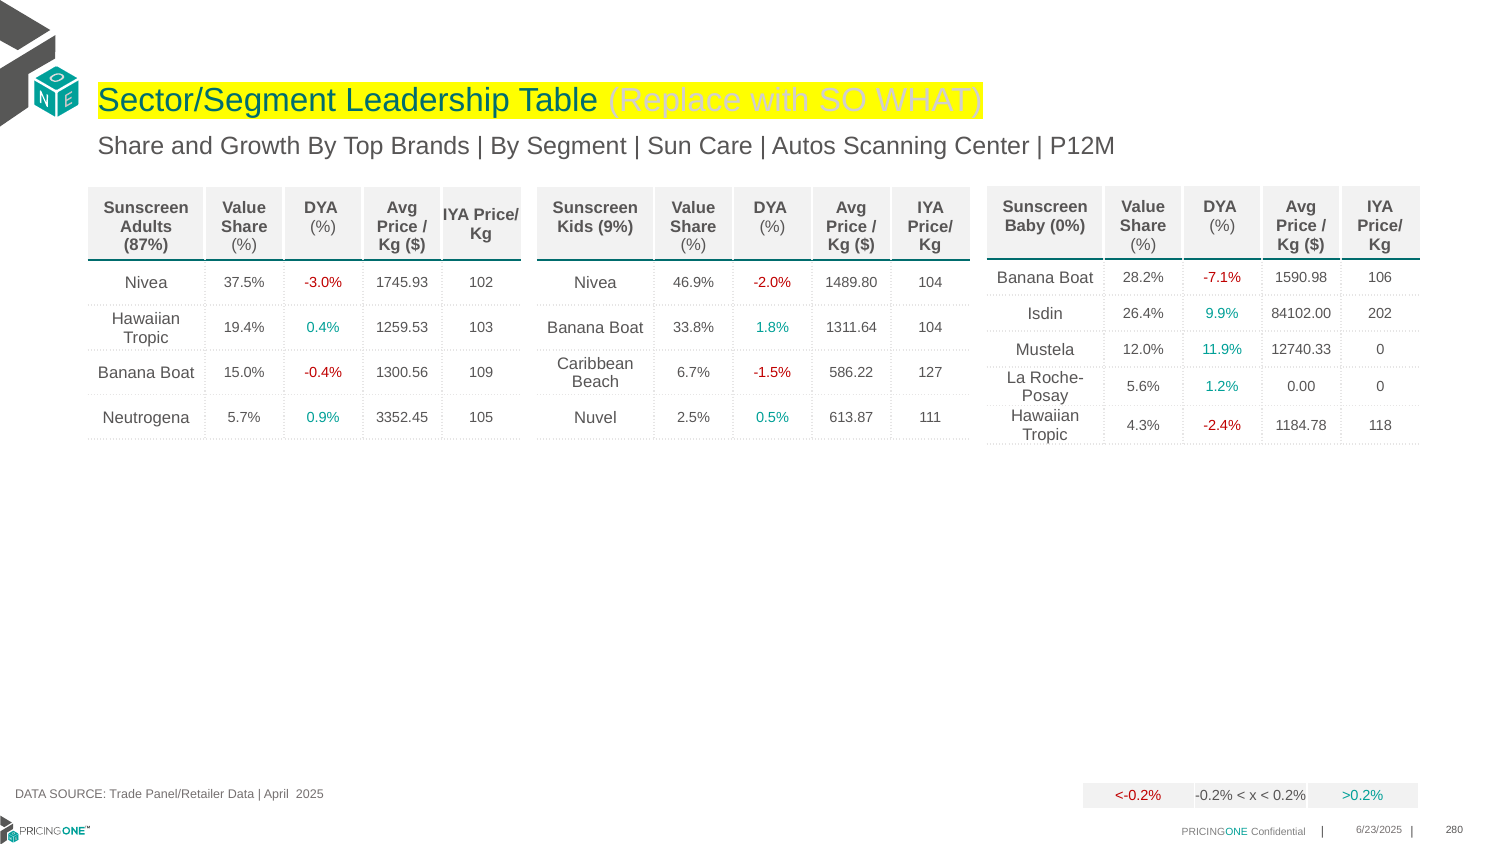

# Sector/Segment Leadership Table (Replace with SO WHAT)
Share and Growth By Top Brands | By Segment | Sun Care | Autos Scanning Center | P12M
| Sunscreen Baby (0%) | Value Share (%) | DYA (%) | Avg Price /Kg ($) | IYA Price/Kg |
| --- | --- | --- | --- | --- |
| Banana Boat | 28.2% | -7.1% | 1590.98 | 106 |
| Isdin | 26.4% | 9.9% | 84102.00 | 202 |
| Mustela | 12.0% | 11.9% | 12740.33 | 0 |
| La Roche-Posay | 5.6% | 1.2% | 0.00 | 0 |
| Hawaiian Tropic | 4.3% | -2.4% | 1184.78 | 118 |
| Sunscreen Adults (87%) | Value Share (%) | DYA (%) | Avg Price /Kg ($) | IYA Price/ Kg |
| --- | --- | --- | --- | --- |
| Nivea | 37.5% | -3.0% | 1745.93 | 102 |
| Hawaiian Tropic | 19.4% | 0.4% | 1259.53 | 103 |
| Banana Boat | 15.0% | -0.4% | 1300.56 | 109 |
| Neutrogena | 5.7% | 0.9% | 3352.45 | 105 |
| Sunscreen Kids (9%) | Value Share (%) | DYA (%) | Avg Price /Kg ($) | IYA Price/Kg |
| --- | --- | --- | --- | --- |
| Nivea | 46.9% | -2.0% | 1489.80 | 104 |
| Banana Boat | 33.8% | 1.8% | 1311.64 | 104 |
| Caribbean Beach | 6.7% | -1.5% | 586.22 | 127 |
| Nuvel | 2.5% | 0.5% | 613.87 | 111 |
DATA SOURCE: Trade Panel/Retailer Data | April  2025
| <-0.2% | -0.2% < x < 0.2% | >0.2% |
| --- | --- | --- |

6/23/2025
280